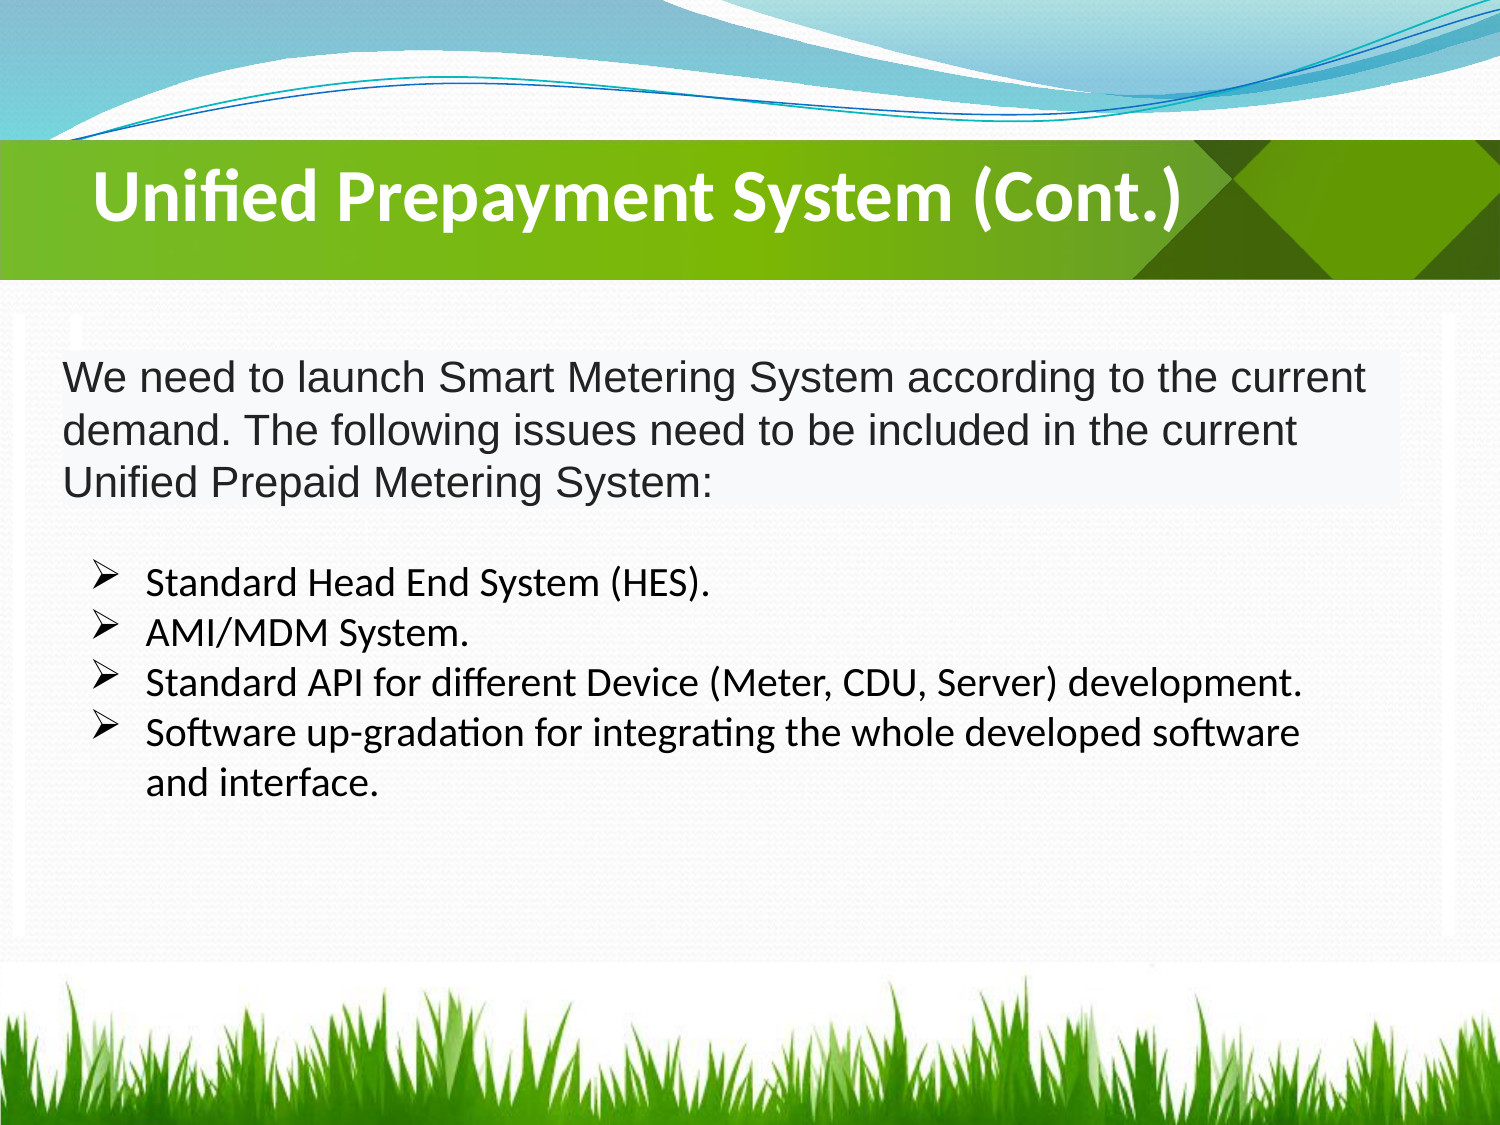

Unified Prepayment System (Cont.)

We need to launch Smart Metering System according to the current demand. The following issues need to be included in the current Unified Prepaid Metering System:
Standard Head End System (HES).
AMI/MDM System.
Standard API for different Device (Meter, CDU, Server) development.
Software up-gradation for integrating the whole developed software and interface.